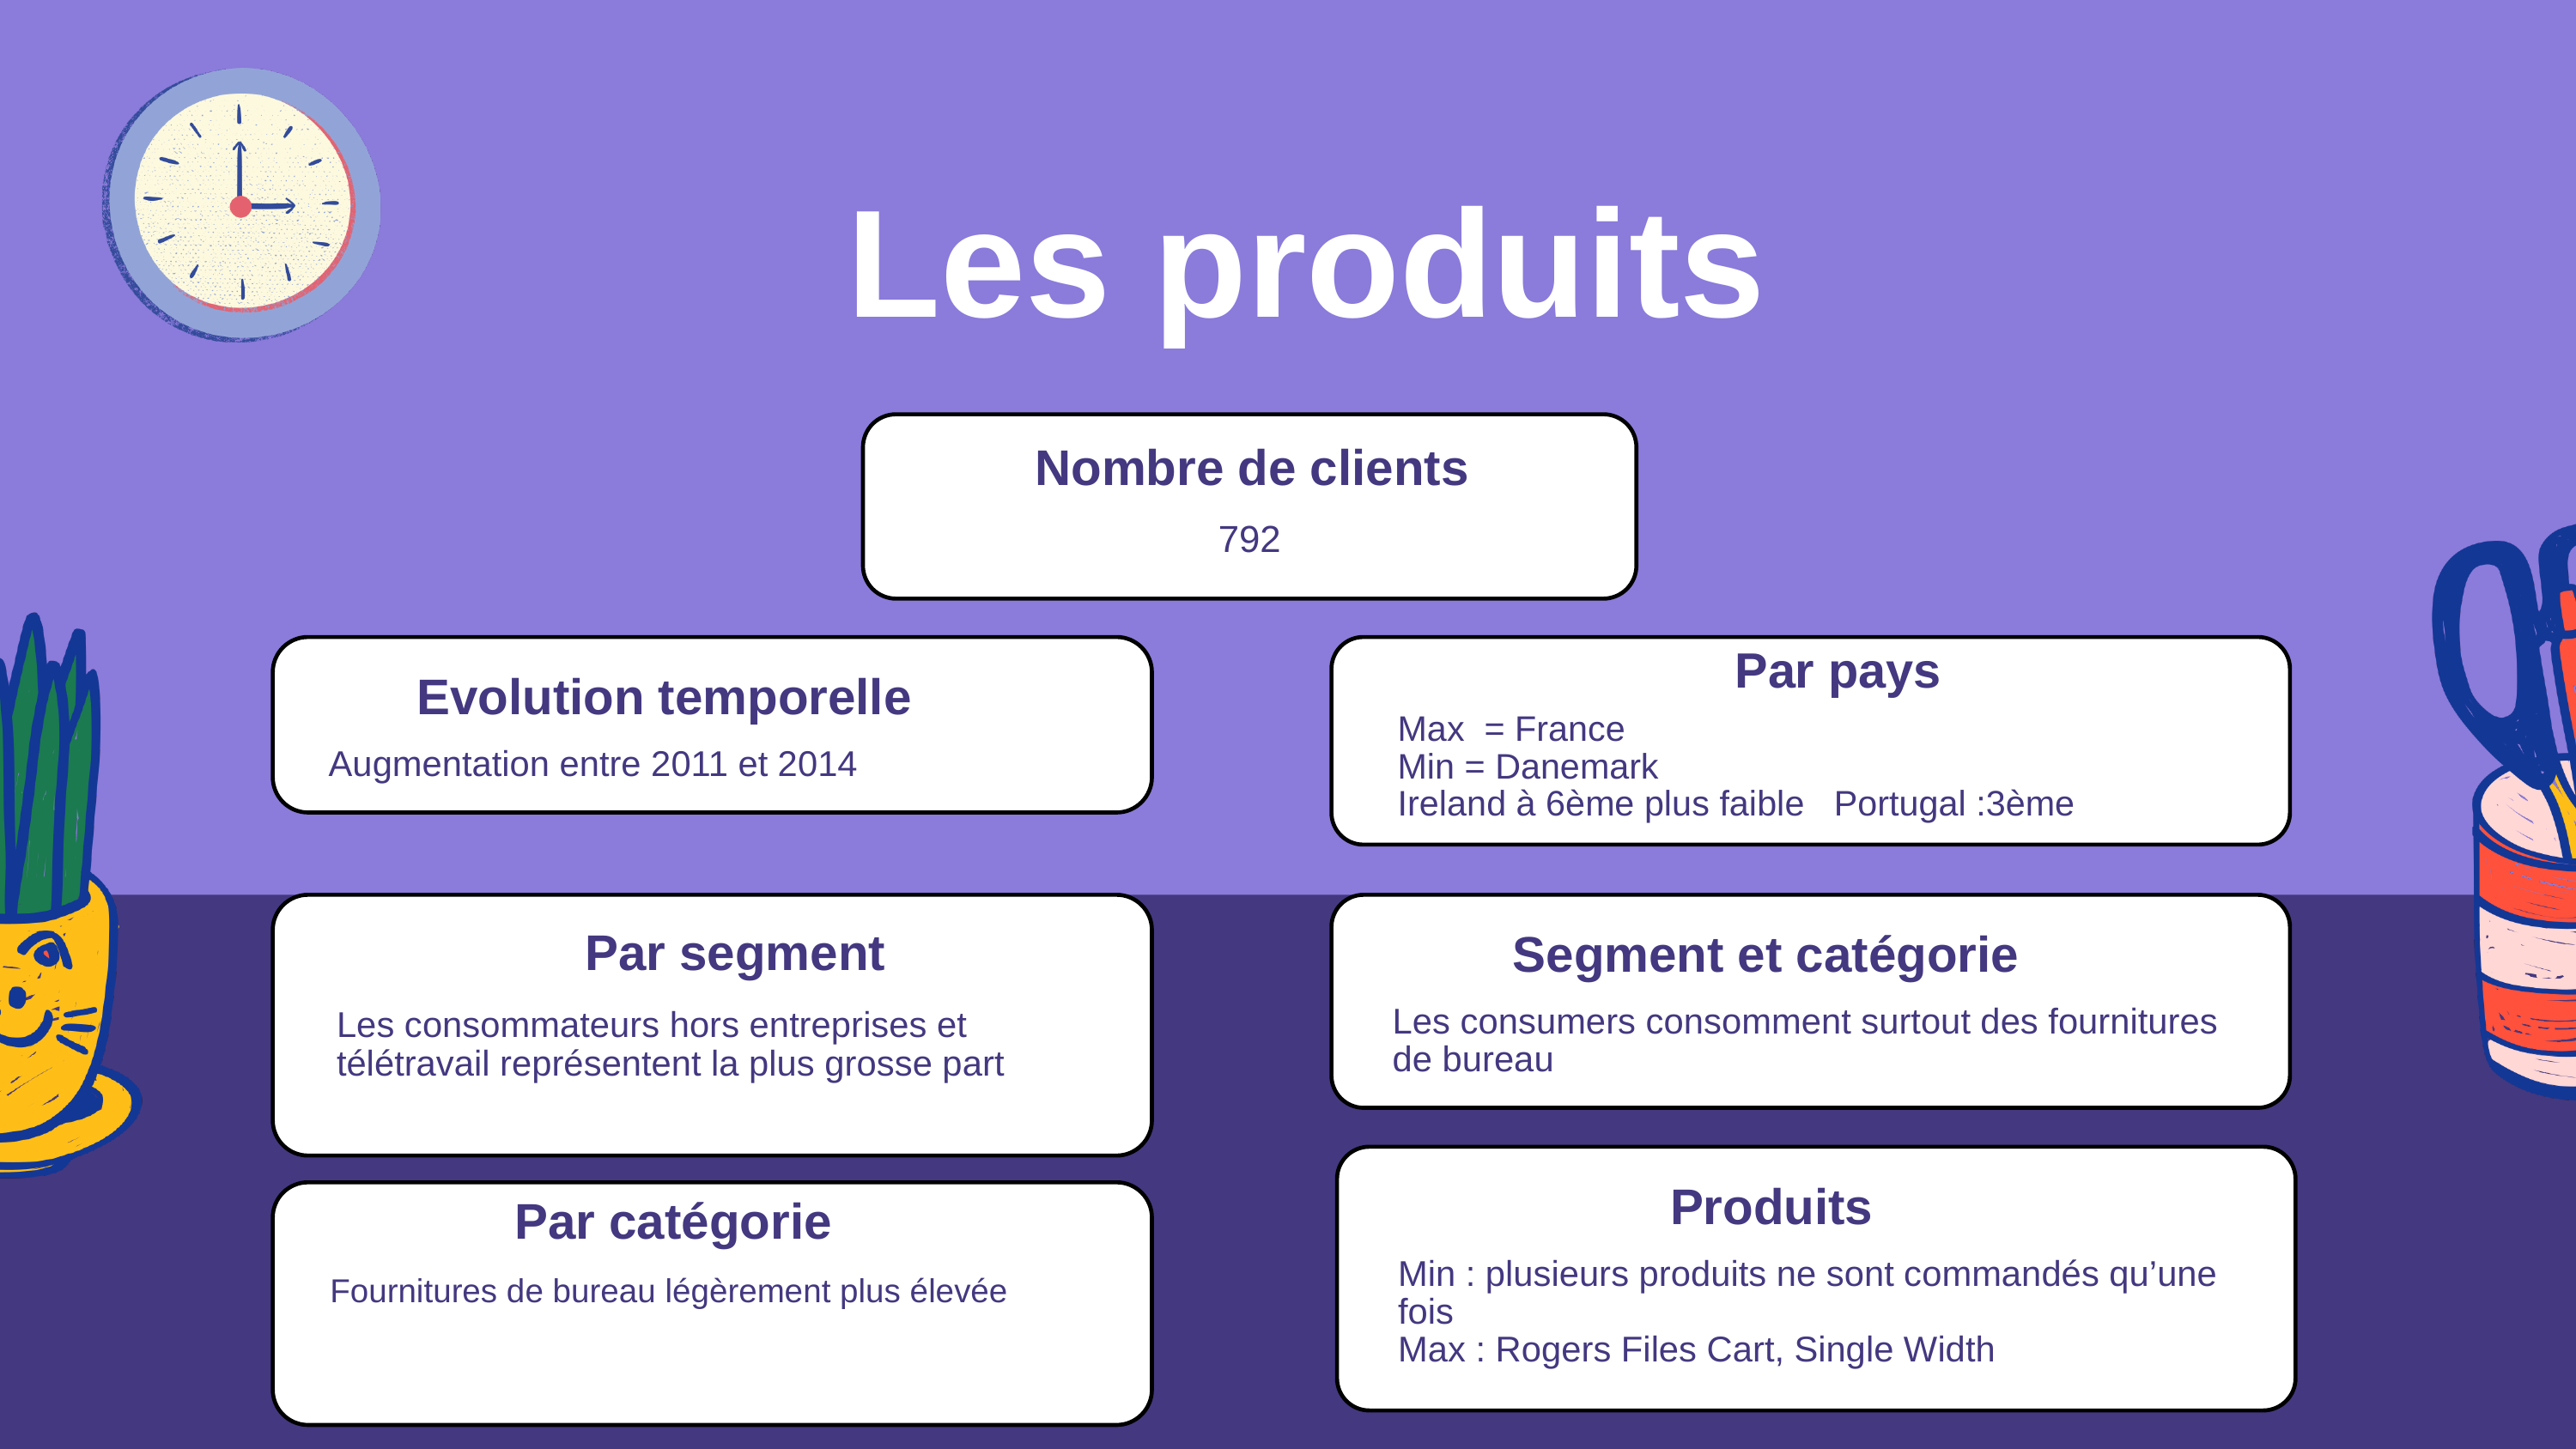

Les produits

Nombre de clients

792

Evolution temporelle
Augmentation entre 2011 et 2014

Par pays
Max  = France
Min = Danemark
Ireland à 6ème plus faible   Portugal :3ème

Par segment
Les consommateurs hors entreprises et télétravail représentent la plus grosse part

Segment et catégorie
Les consumers consomment surtout des fournitures de bureau

Produits

Par catégorie
Min : plusieurs produits ne sont commandés qu’une fois
Max : Rogers Files Cart, Single Width

Fournitures de bureau légèrement plus élevée